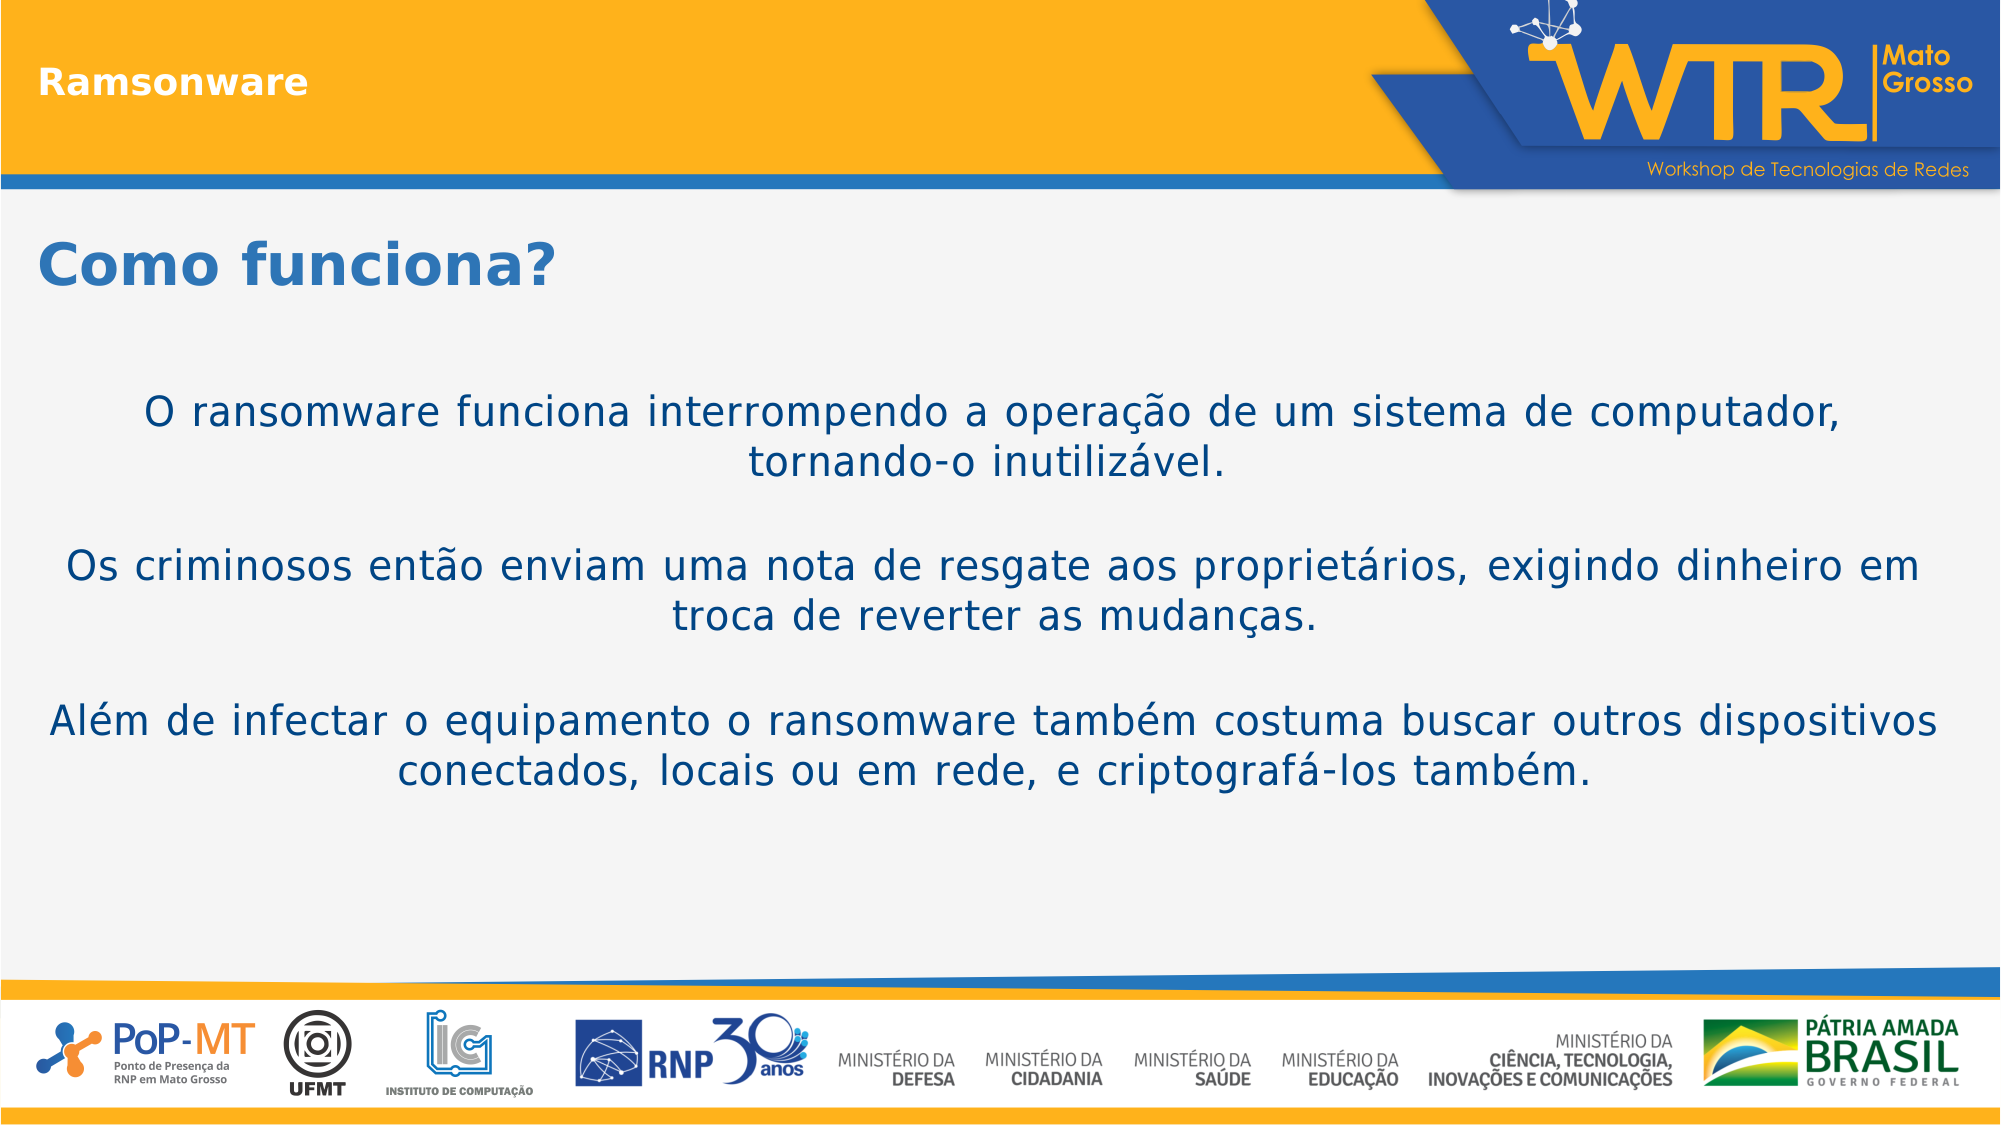

Ramsonware
Como funciona?

O ransomware funciona interrompendo a operação de um sistema de computador, tornando-o inutilizável.

Os criminosos então enviam uma nota de resgate aos proprietários, exigindo dinheiro em troca de reverter as mudanças.

Além de infectar o equipamento o ransomware também costuma buscar outros dispositivos conectados, locais ou em rede, e criptografá-los também.